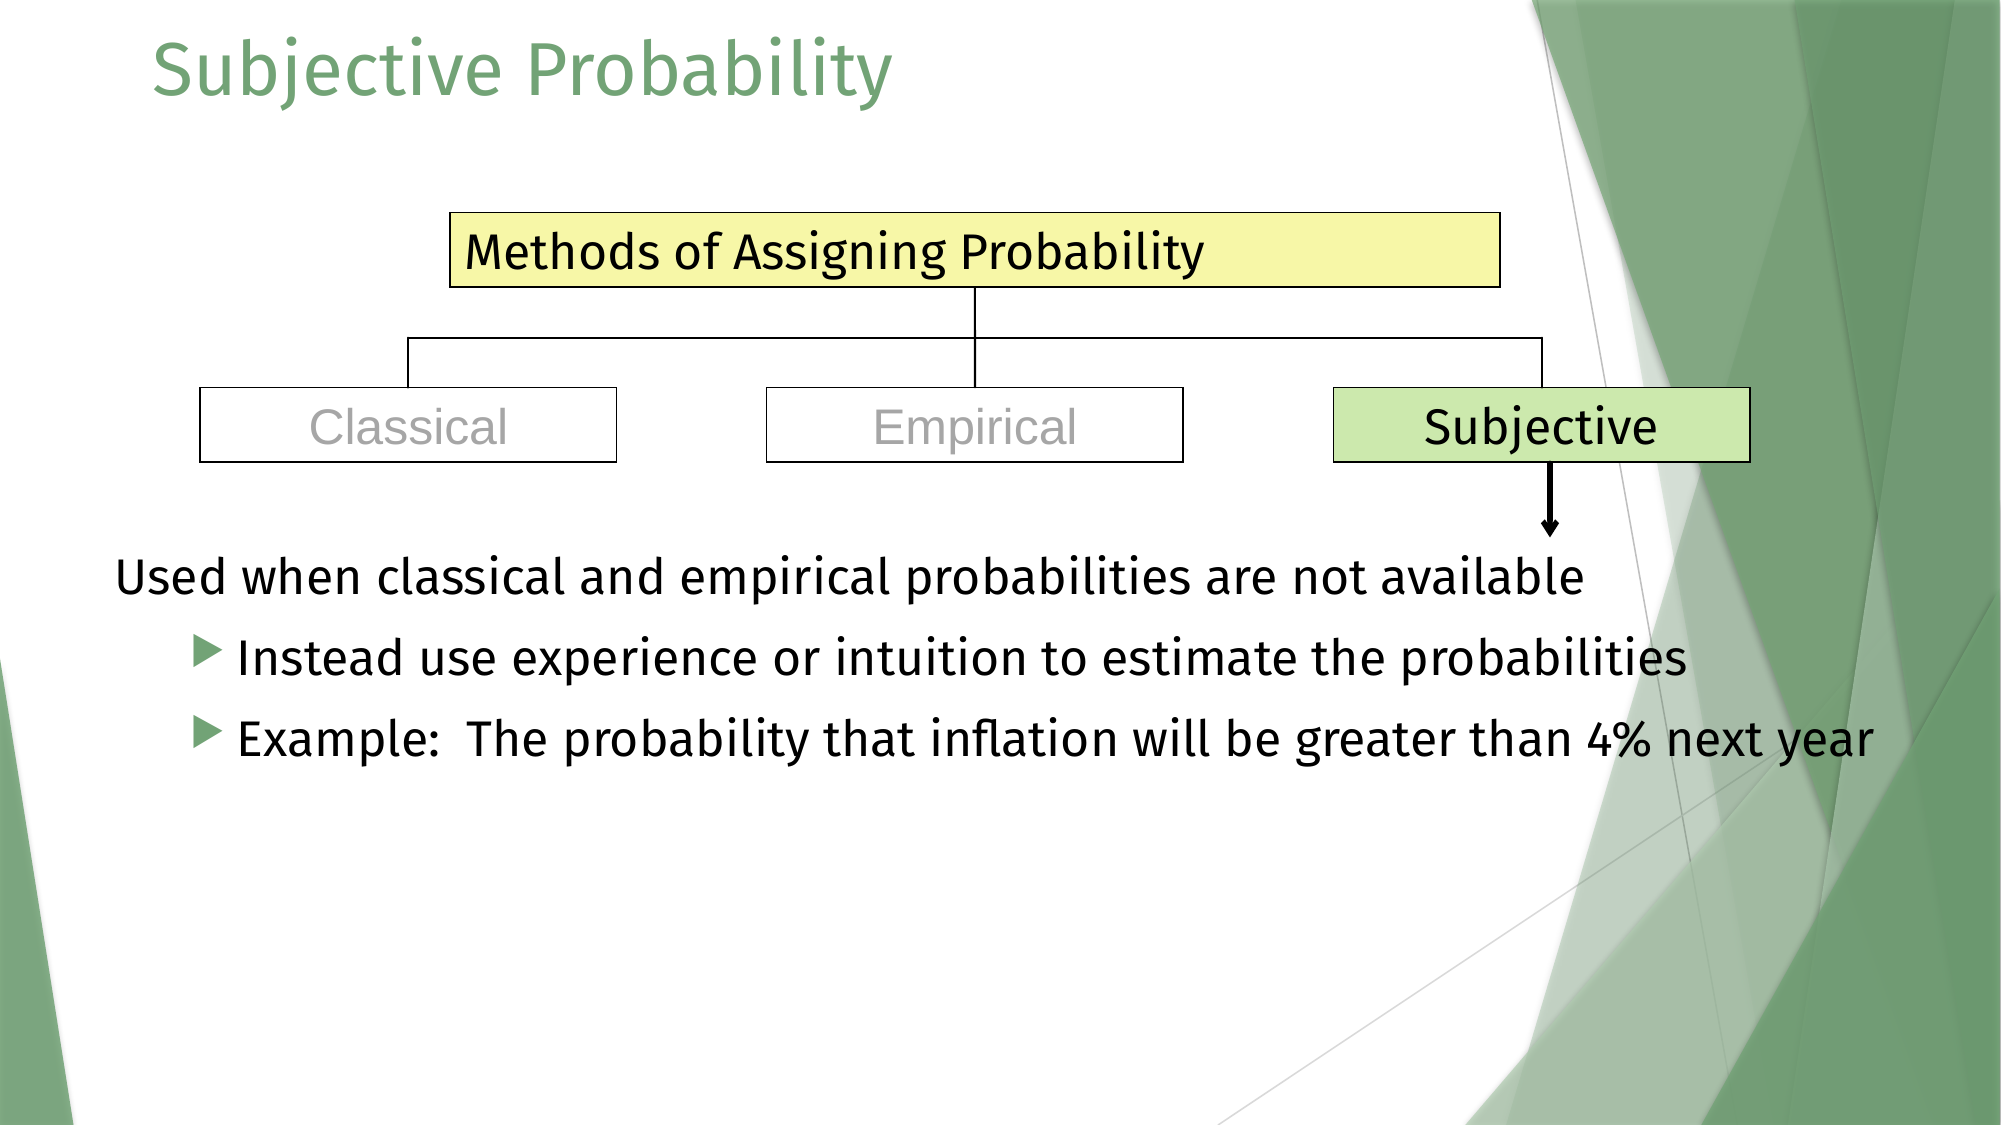

# Subjective Probability
Methods of Assigning Probability
Classical
Empirical
Subjective
Used when classical and empirical probabilities are not available
Instead use experience or intuition to estimate the probabilities
Example:  The probability that inflation will be greater than 4% next year